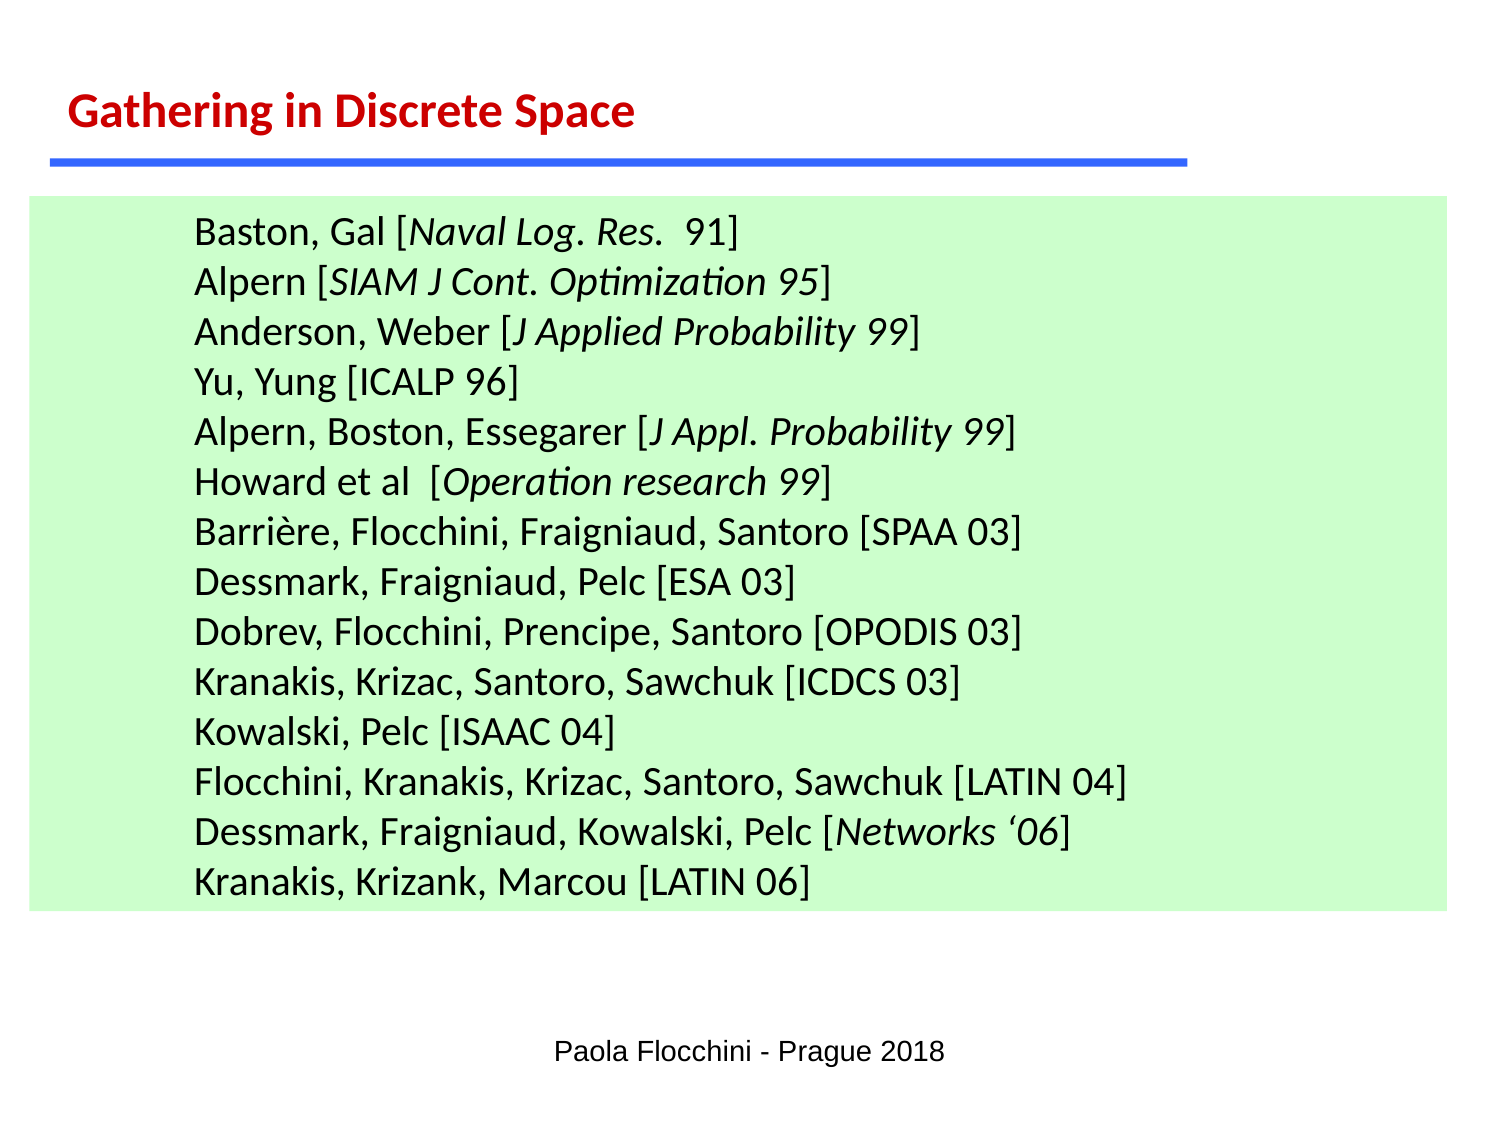

Gathering in Discrete Space

Baston, Gal [Naval Log. Res.  91]
Alpern [SIAM J Cont. Optimization 95]
Anderson, Weber [J Applied Probability 99]
Yu, Yung [ICALP 96]
Alpern, Boston, Essegarer [J Appl. Probability 99]
Howard et al  [Operation research 99]
Barrière, Flocchini, Fraigniaud, Santoro [SPAA 03]
Dessmark, Fraigniaud, Pelc [ESA 03]
Dobrev, Flocchini, Prencipe, Santoro [OPODIS 03]
Kranakis, Krizac, Santoro, Sawchuk [ICDCS 03]
Kowalski, Pelc [ISAAC 04]
Flocchini, Kranakis, Krizac, Santoro, Sawchuk [LATIN 04]
Dessmark, Fraigniaud, Kowalski, Pelc [Networks ‘06]
Kranakis, Krizank, Marcou [LATIN 06]
Paola Flocchini - Prague 2018